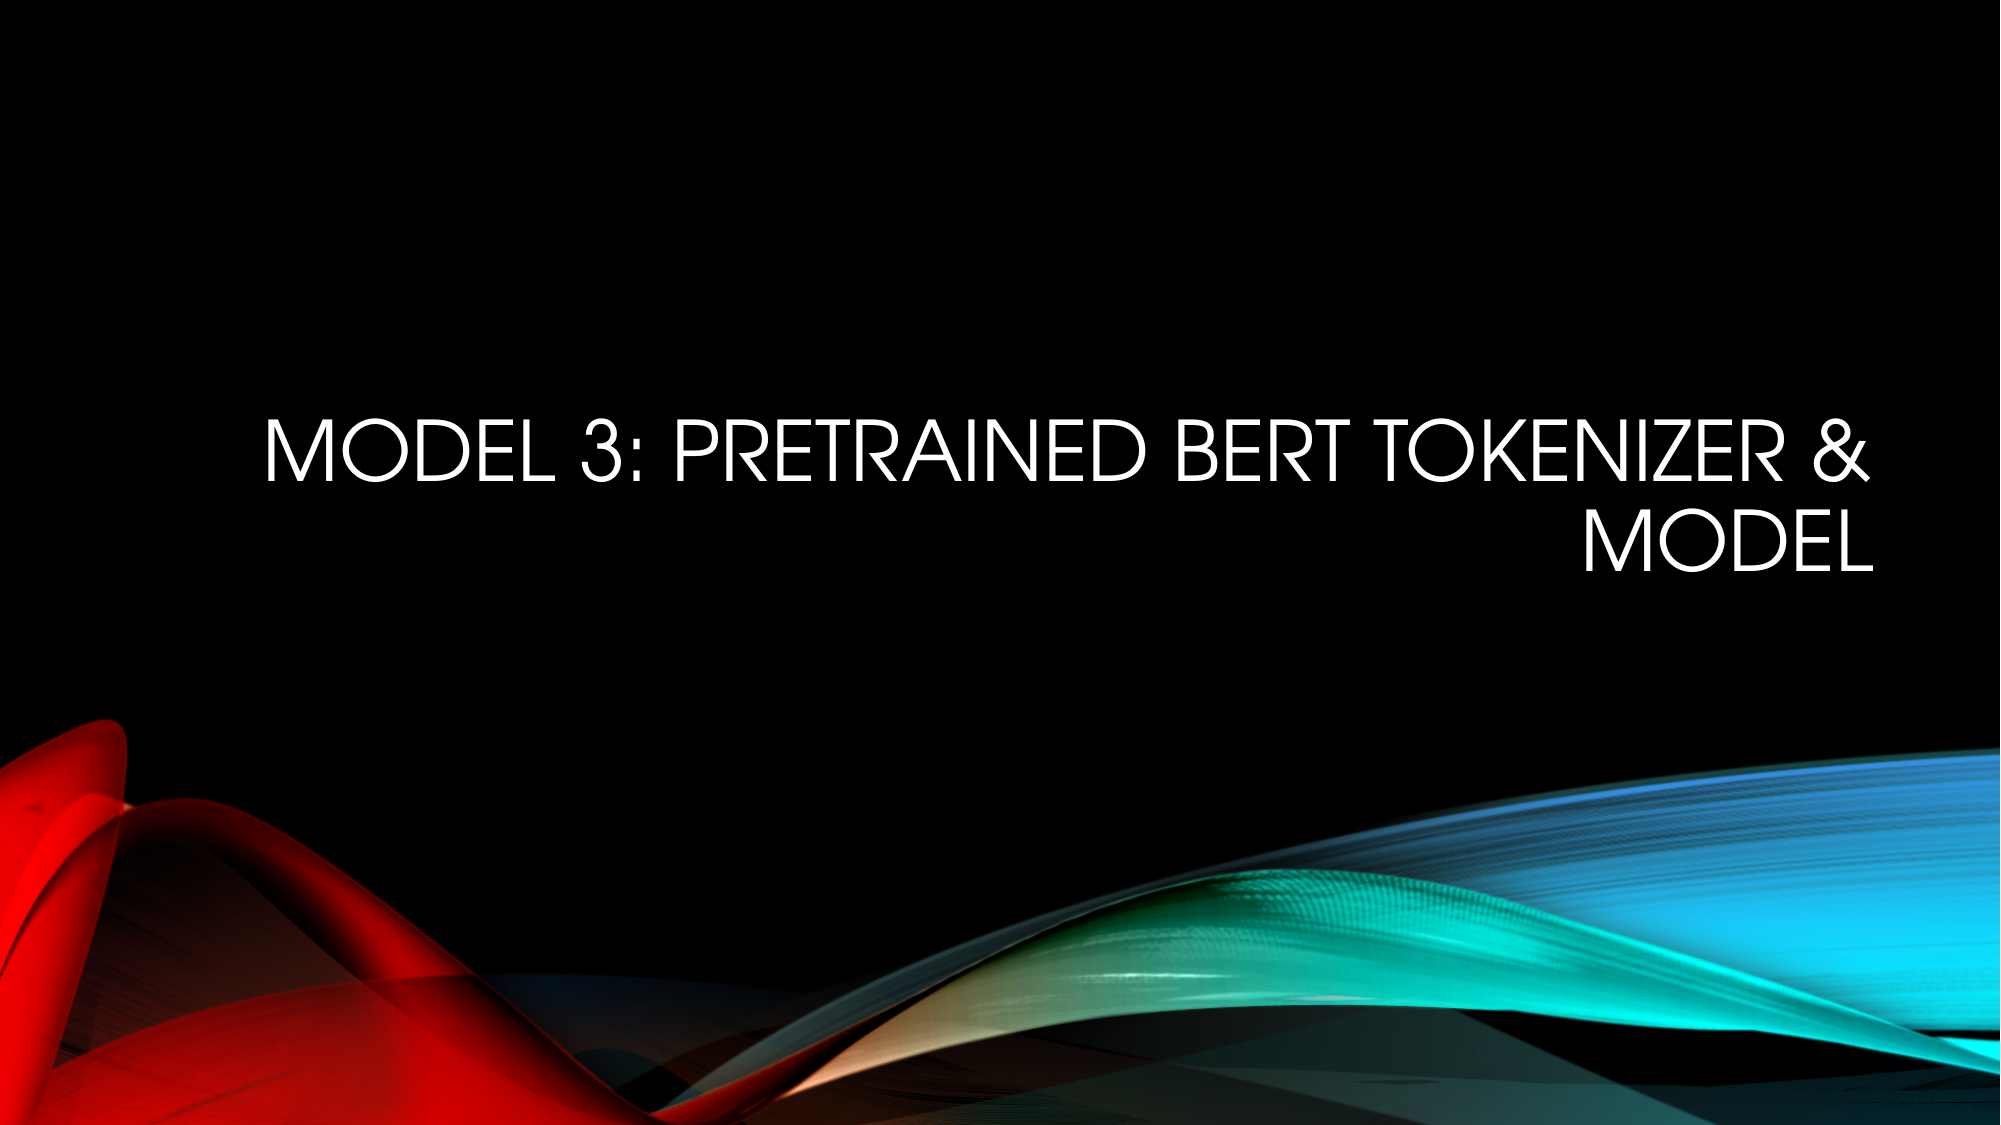

# Model 3: Pretrained Bert tokenizer & model